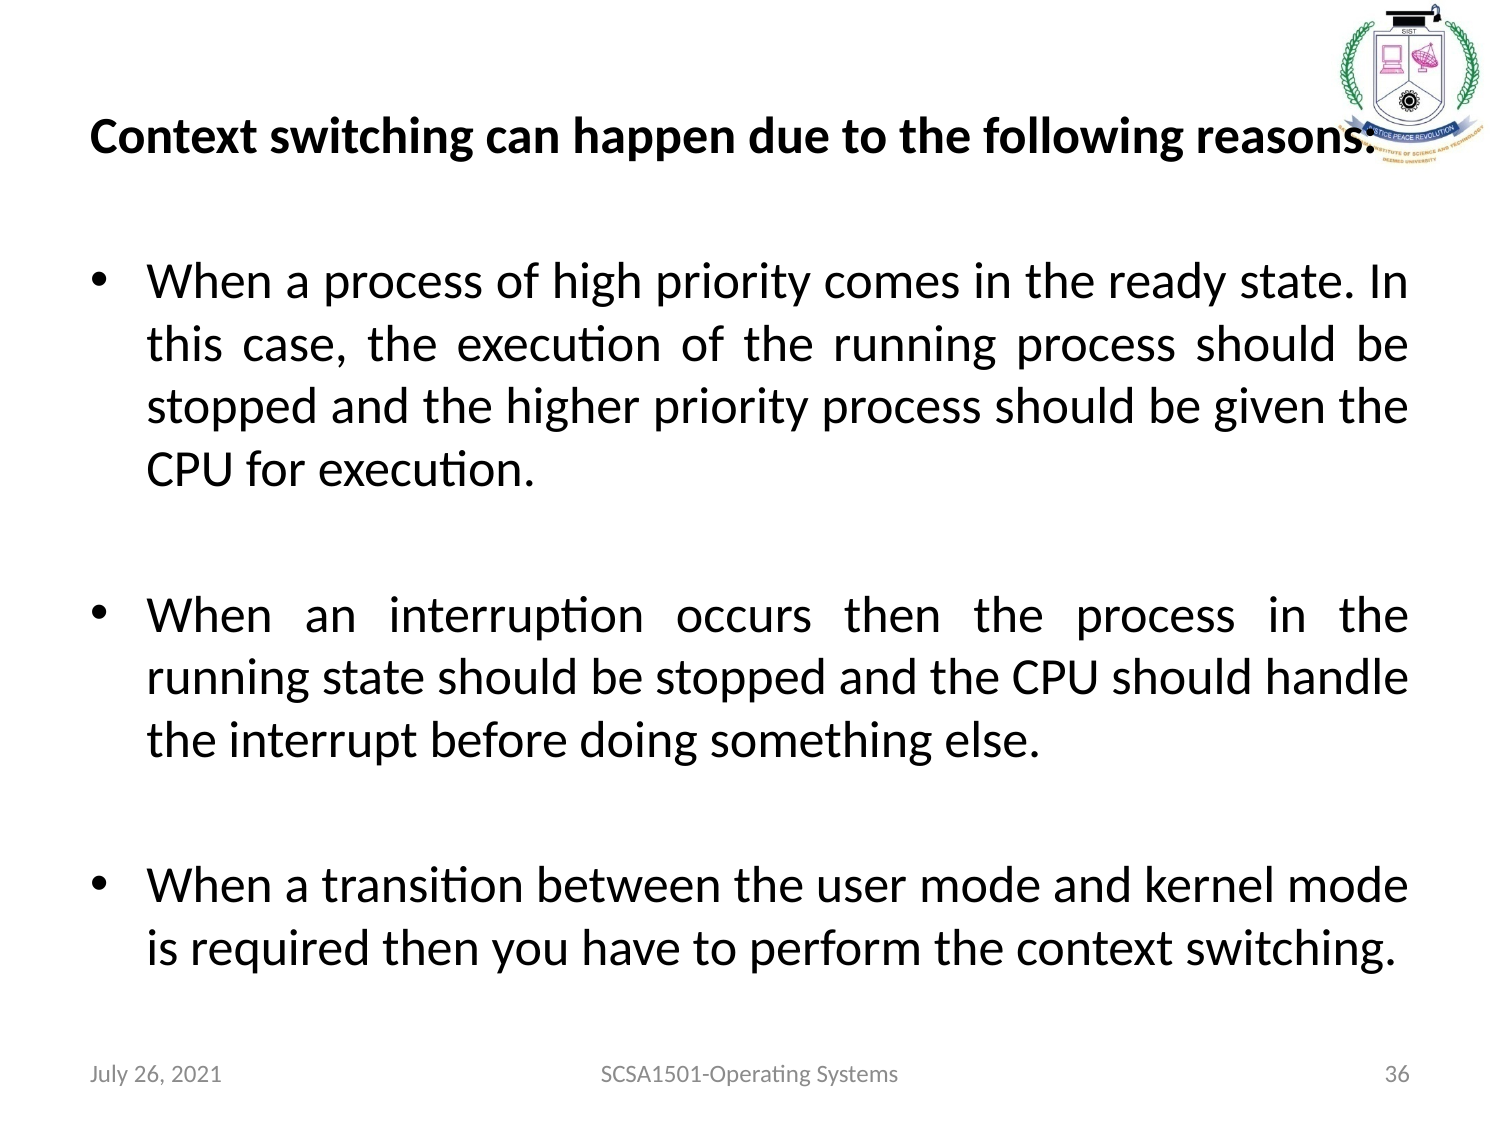

Context switching can happen due to the following reasons:

When a process of high priority comes in the ready state. In this case, the execution of the running process should be stopped and the higher priority process should be given the CPU for execution.

When an interruption occurs then the process in the running state should be stopped and the CPU should handle the interrupt before doing something else.

When a transition between the user mode and kernel mode is required then you have to perform the context switching.

July 26, 2021
SCSA1501-Operating Systems
36